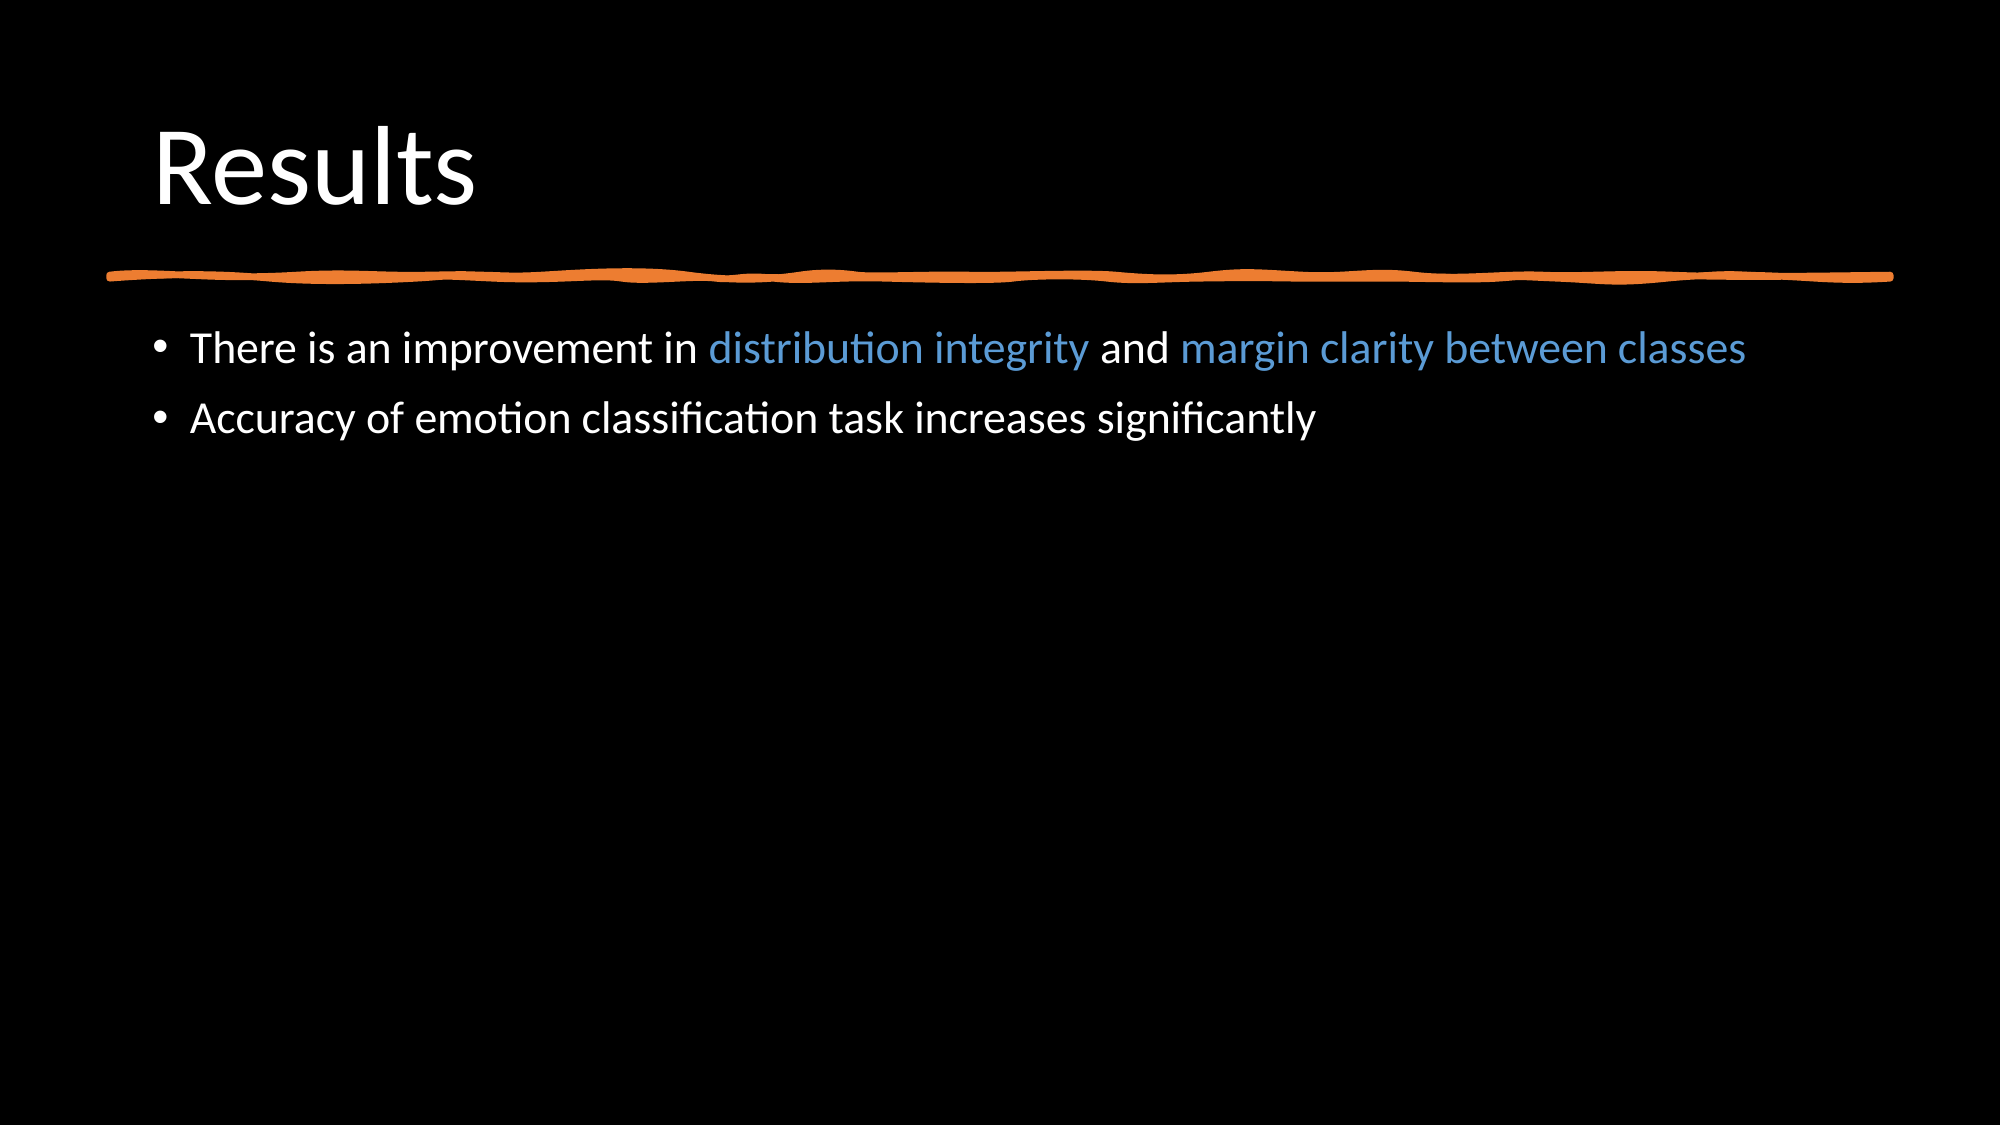

# Results

There is an improvement in distribution integrity and margin clarity between classes
Accuracy of emotion classification task increases significantly